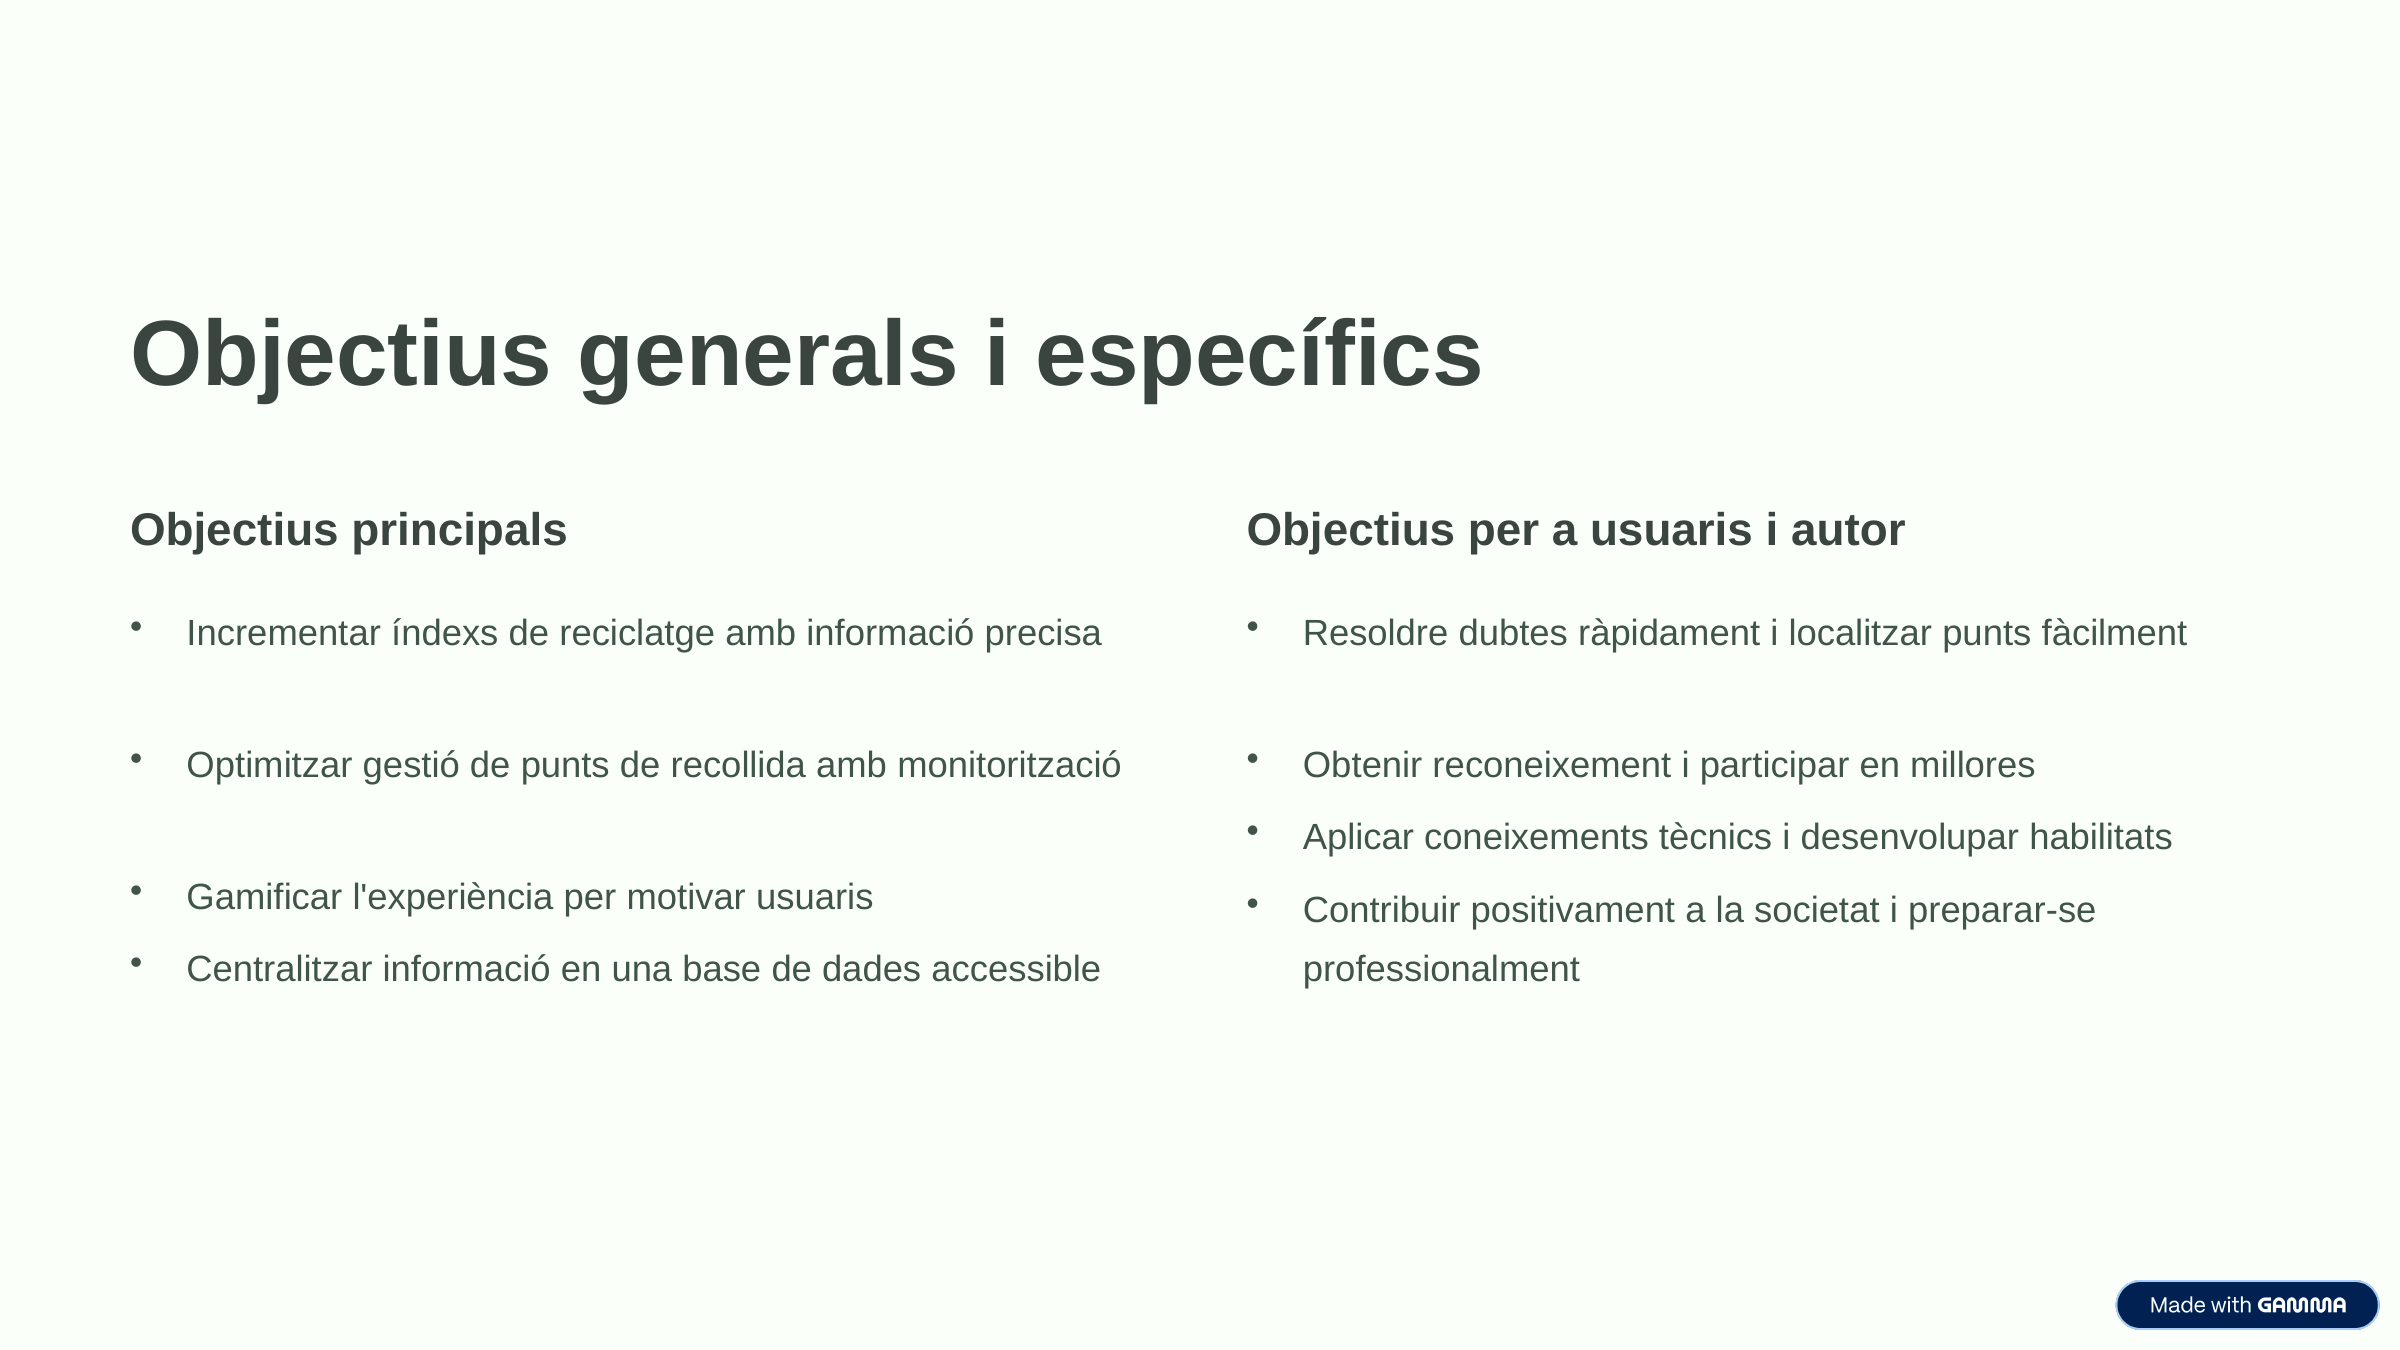

Objectius generals i específics
Objectius principals
Objectius per a usuaris i autor
Incrementar índexs de reciclatge amb informació precisa
Resoldre dubtes ràpidament i localitzar punts fàcilment
Optimitzar gestió de punts de recollida amb monitorització
Obtenir reconeixement i participar en millores
Aplicar coneixements tècnics i desenvolupar habilitats
Gamificar l'experiència per motivar usuaris
Contribuir positivament a la societat i preparar-se professionalment
Centralitzar informació en una base de dades accessible